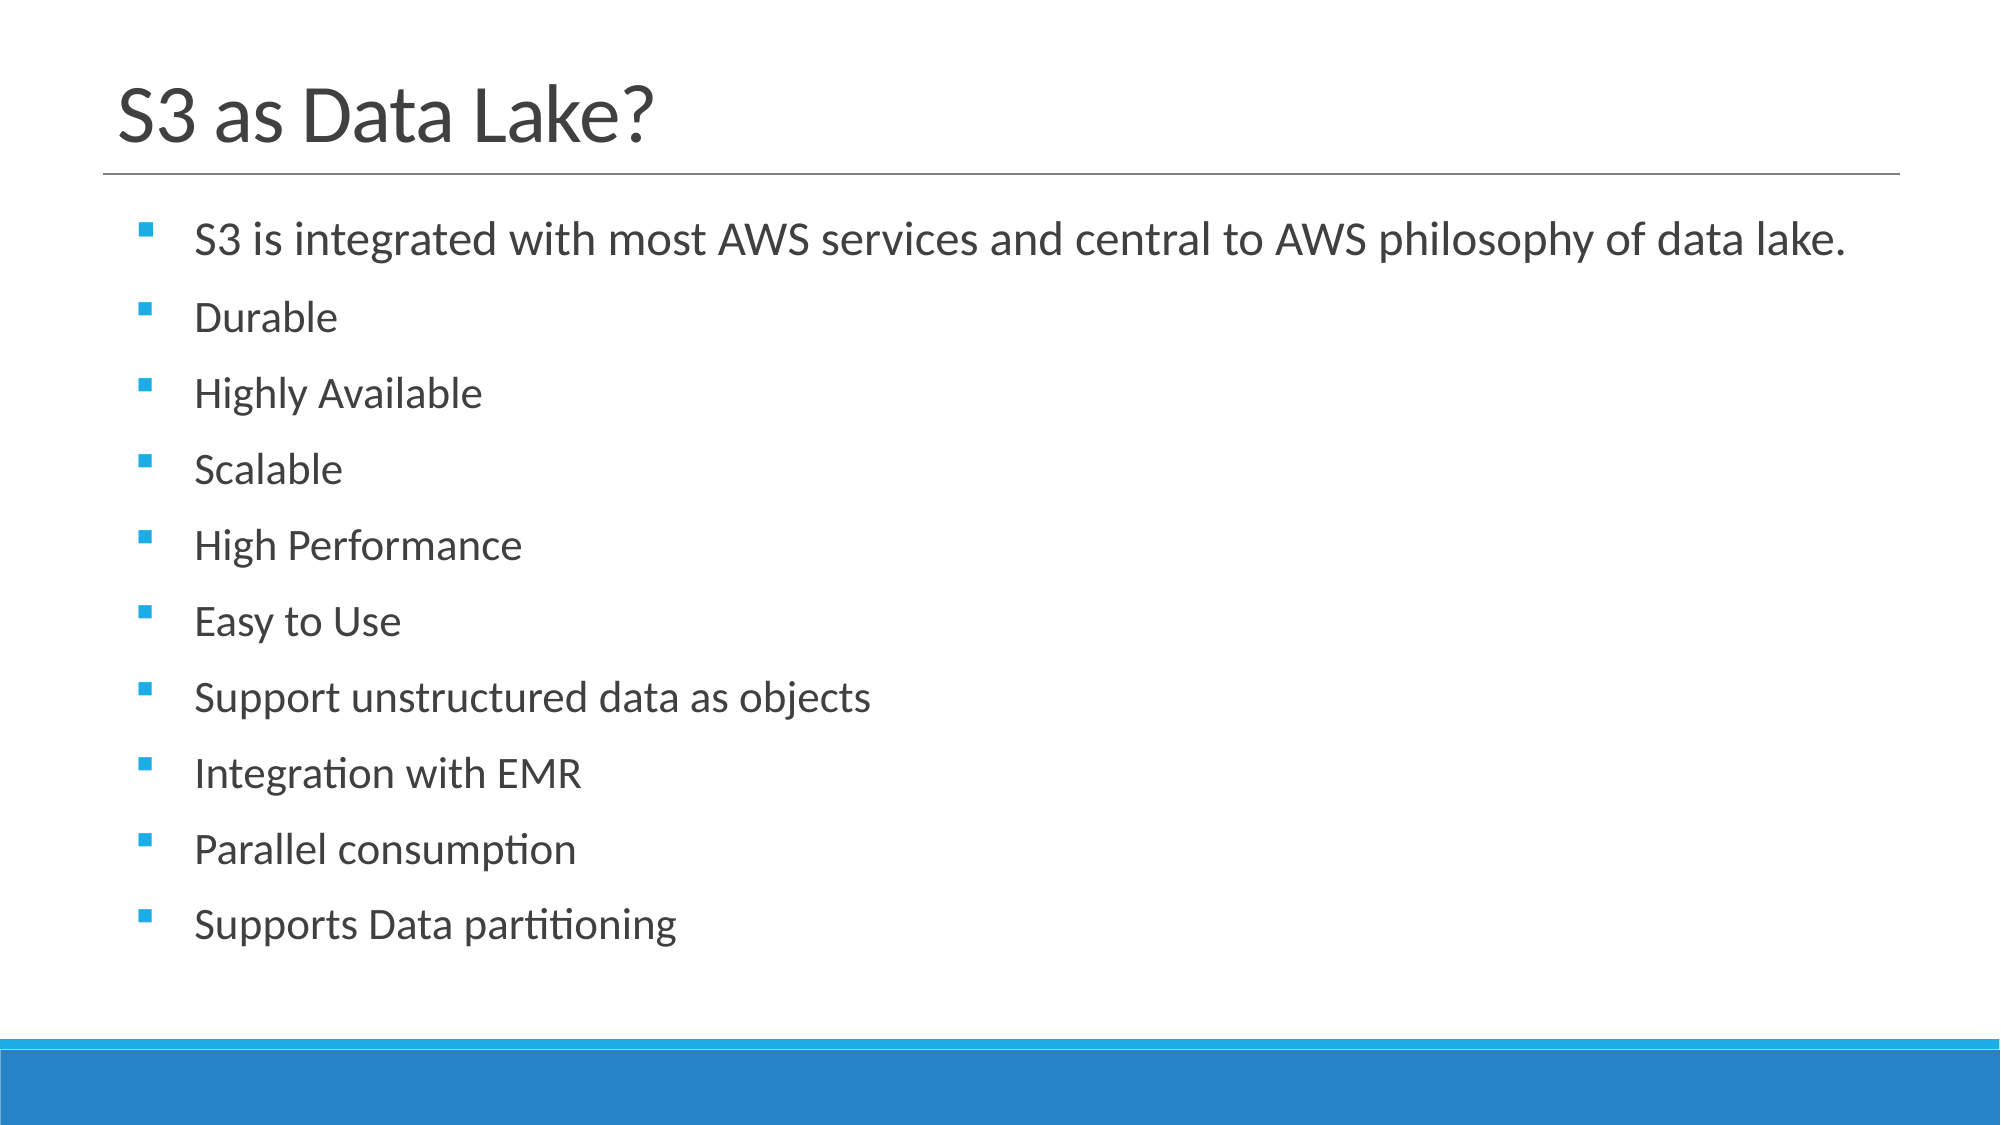

# S3 as Data Lake?
S3 is integrated with most AWS services and central to AWS philosophy of data lake.
Durable
Highly Available
Scalable
High Performance
Easy to Use
Support unstructured data as objects
Integration with EMR
Parallel consumption
Supports Data partitioning